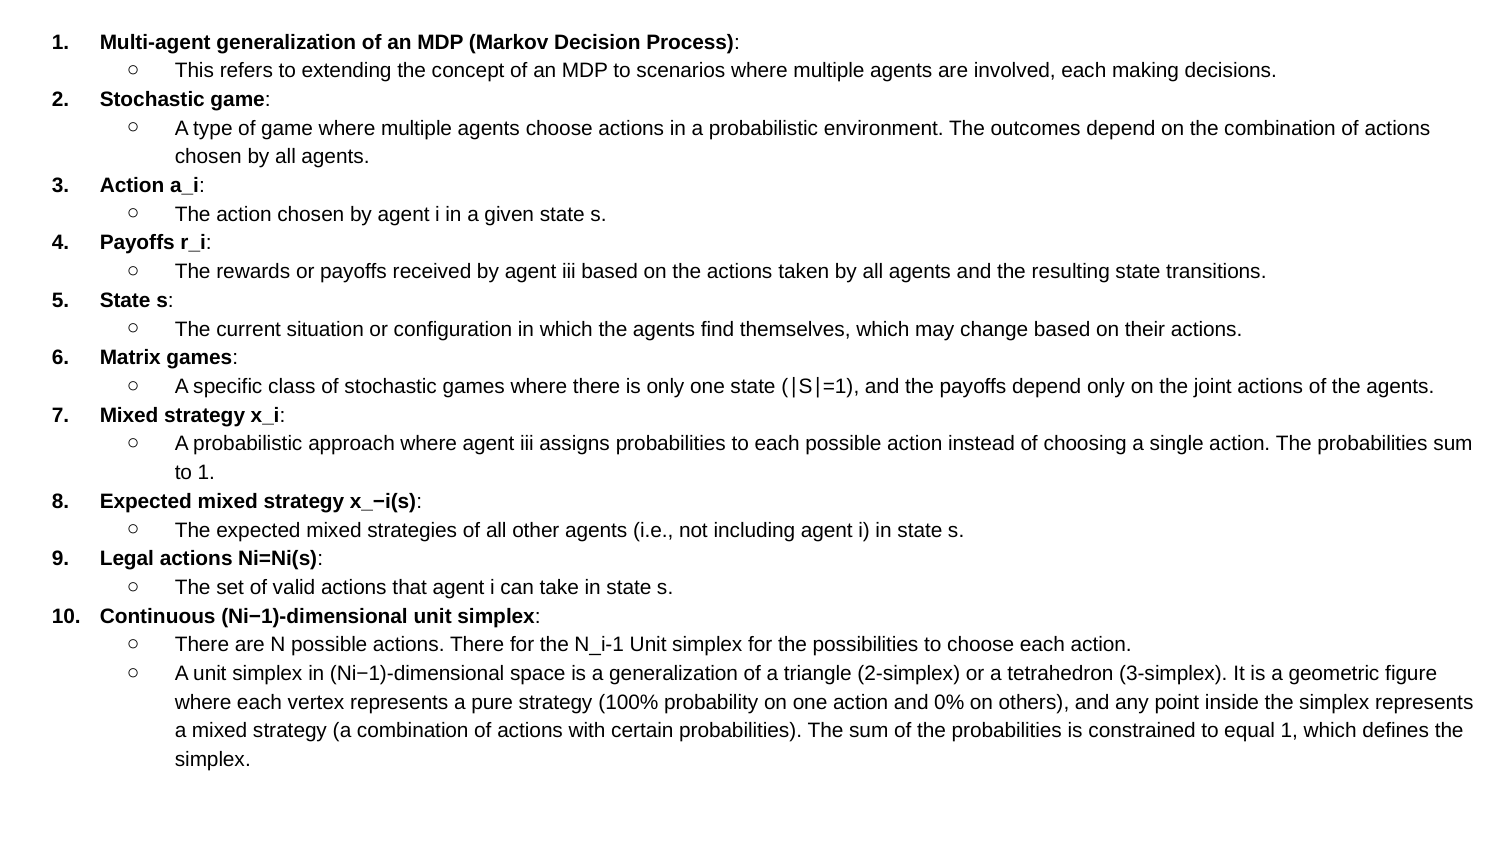

Multi-agent generalization of an MDP (Markov Decision Process):
This refers to extending the concept of an MDP to scenarios where multiple agents are involved, each making decisions.
Stochastic game:
A type of game where multiple agents choose actions in a probabilistic environment. The outcomes depend on the combination of actions chosen by all agents.
Action a_i:
The action chosen by agent i in a given state s.
Payoffs r_i​:
The rewards or payoffs received by agent iii based on the actions taken by all agents and the resulting state transitions.
State s:
The current situation or configuration in which the agents find themselves, which may change based on their actions.
Matrix games:
A specific class of stochastic games where there is only one state (∣S∣=1), and the payoffs depend only on the joint actions of the agents.
Mixed strategy x_i:
A probabilistic approach where agent iii assigns probabilities to each possible action instead of choosing a single action. The probabilities sum to 1.
Expected mixed strategy x_−i(s):
The expected mixed strategies of all other agents (i.e., not including agent i) in state s.
Legal actions Ni=Ni(s):
The set of valid actions that agent i can take in state s.
Continuous (Ni−1)-dimensional unit simplex:
There are N possible actions. There for the N_i-1 Unit simplex for the possibilities to choose each action.
A unit simplex in (Ni−1)-dimensional space is a generalization of a triangle (2-simplex) or a tetrahedron (3-simplex). It is a geometric figure where each vertex represents a pure strategy (100% probability on one action and 0% on others), and any point inside the simplex represents a mixed strategy (a combination of actions with certain probabilities). The sum of the probabilities is constrained to equal 1, which defines the simplex.